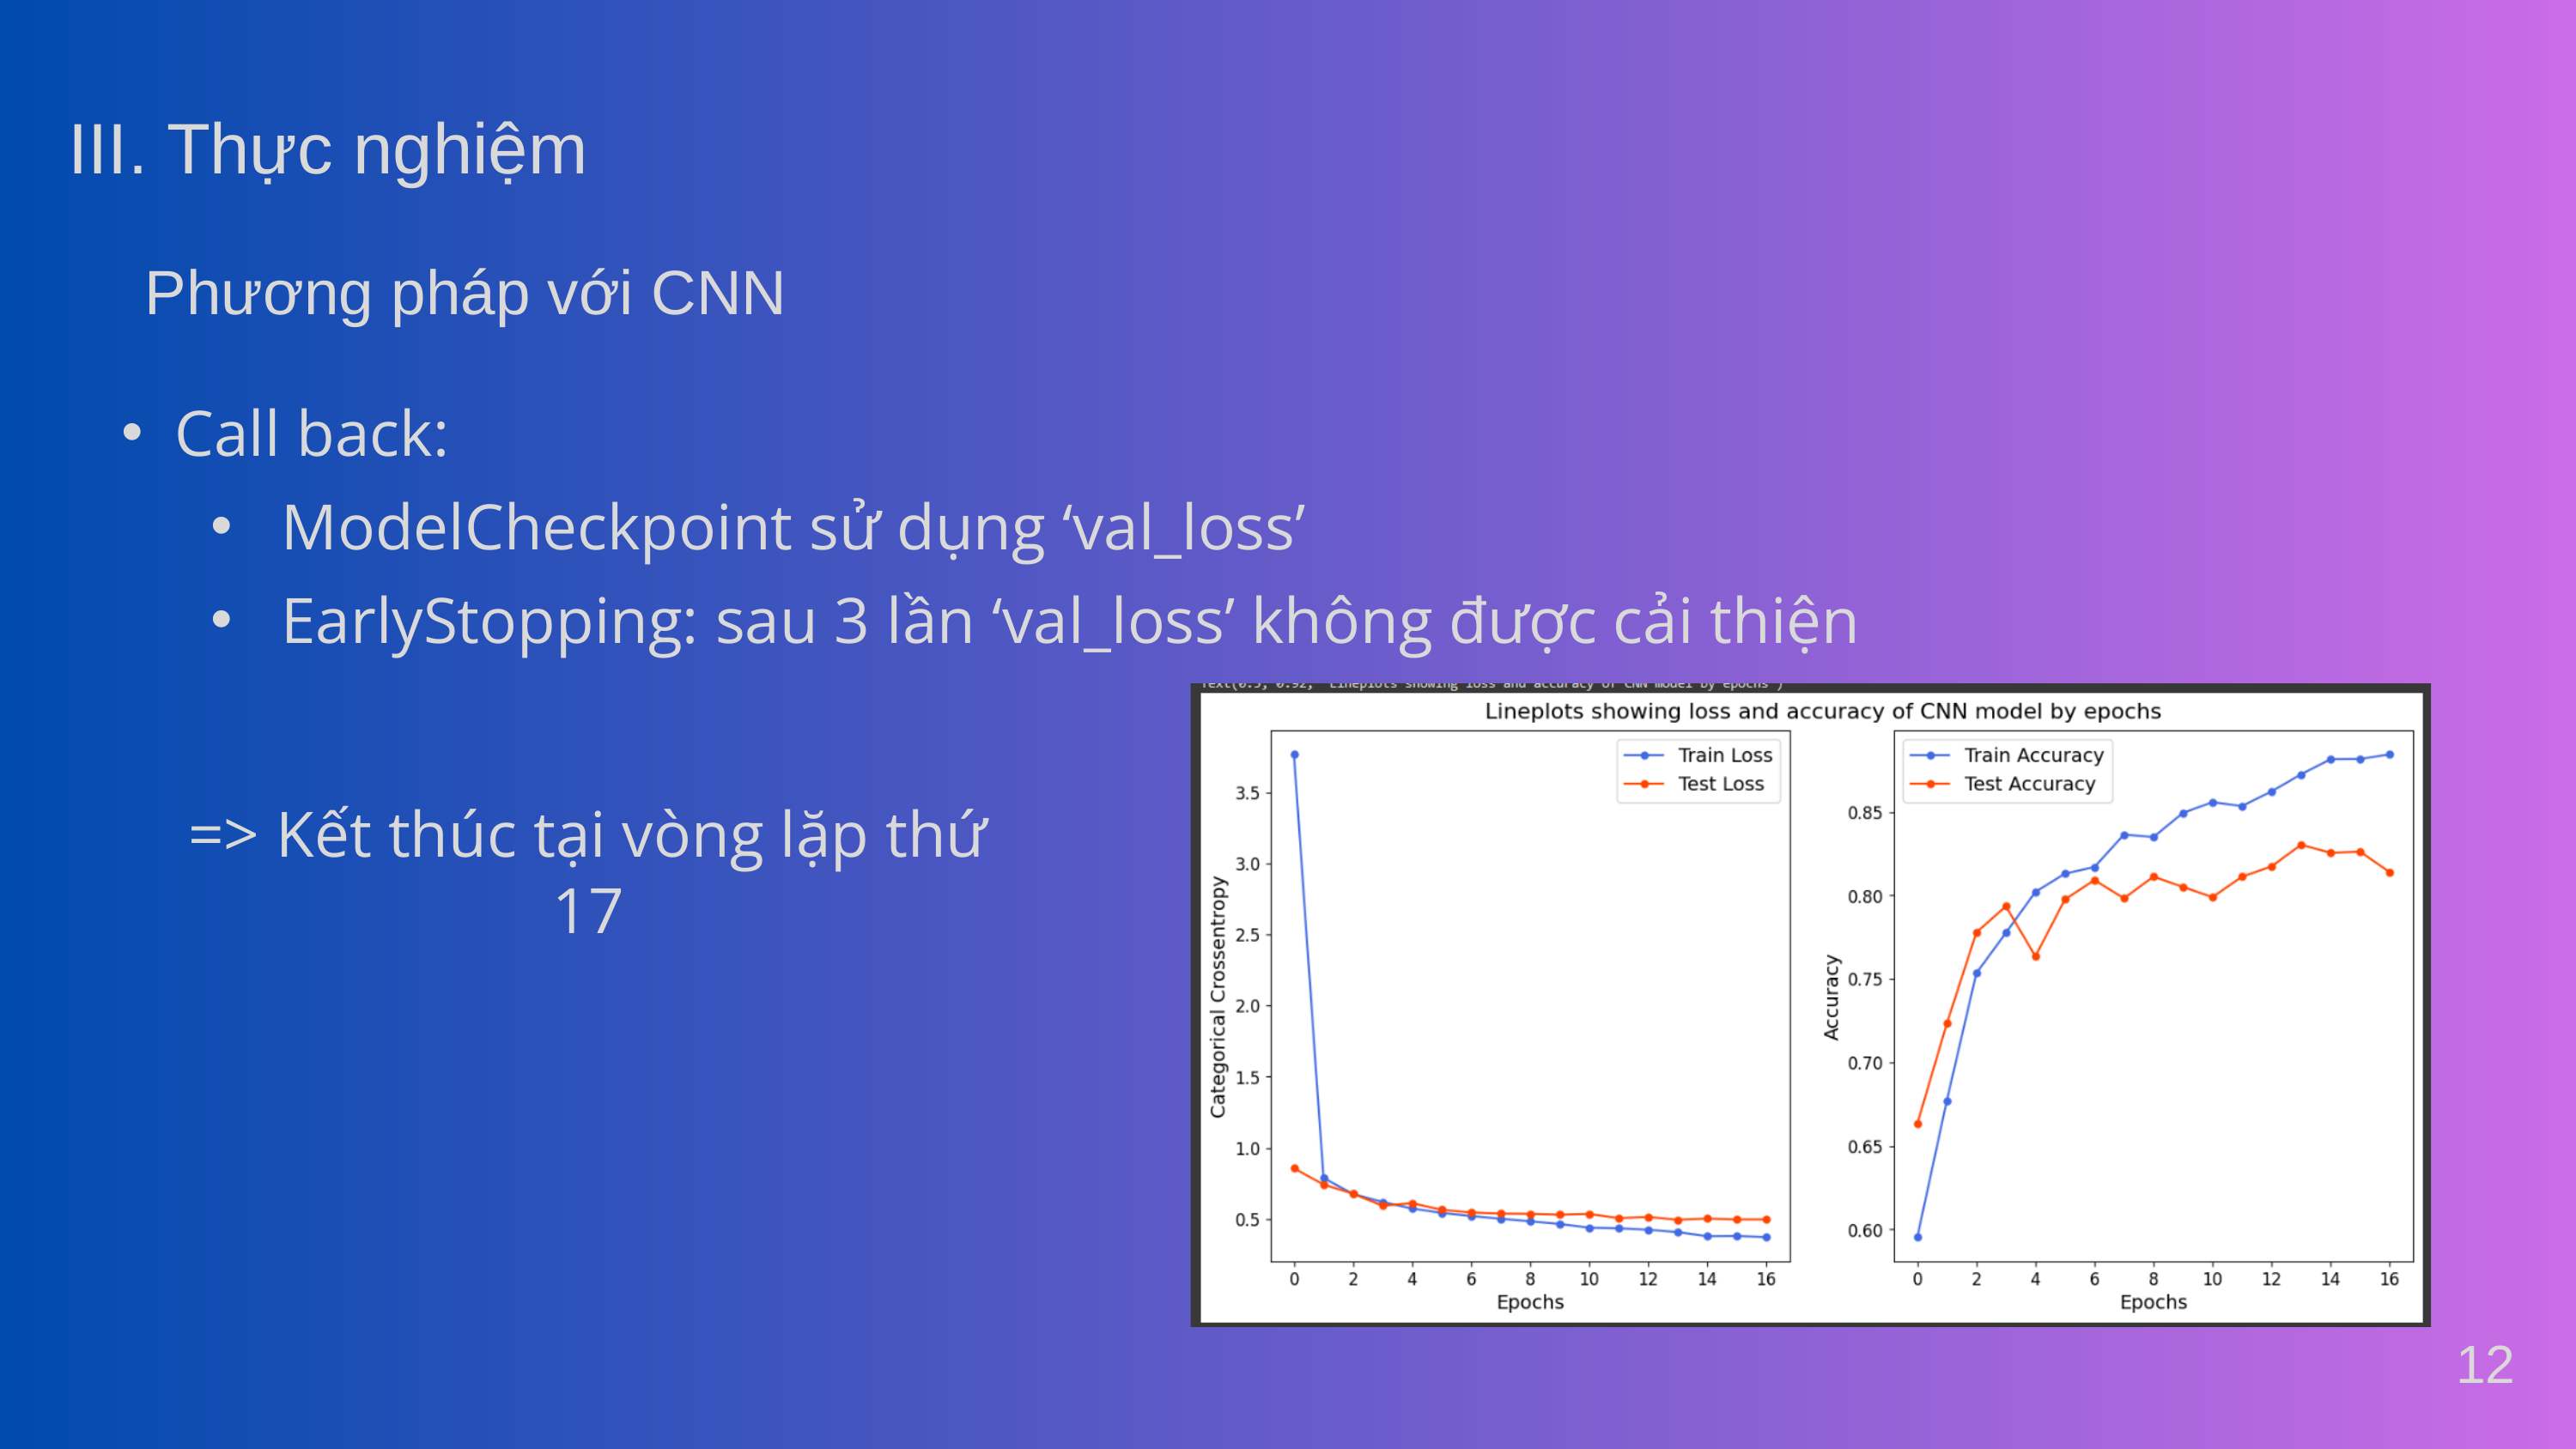

III. Thực nghiệm
Phương pháp với CNN
Call back:
ModelCheckpoint sử dụng ‘val_loss’
EarlyStopping: sau 3 lần ‘val_loss’ không được cải thiện

=> Kết thúc tại vòng lặp thứ 17
12